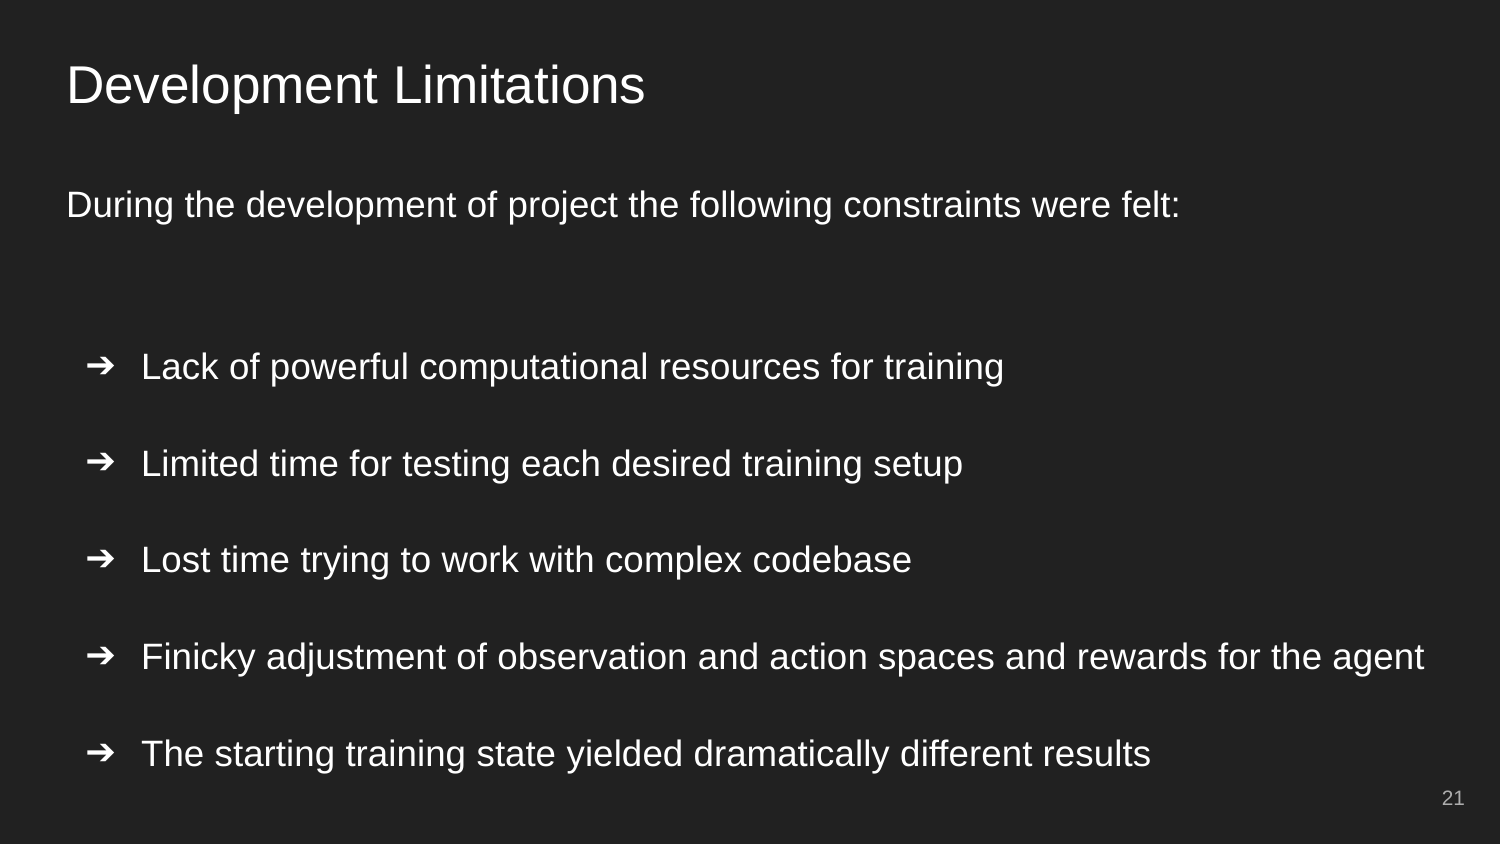

# Development Limitations
During the development of project the following constraints were felt:

Lack of powerful computational resources for training
Limited time for testing each desired training setup
Lost time trying to work with complex codebase
Finicky adjustment of observation and action spaces and rewards for the agent
The starting training state yielded dramatically different results

21